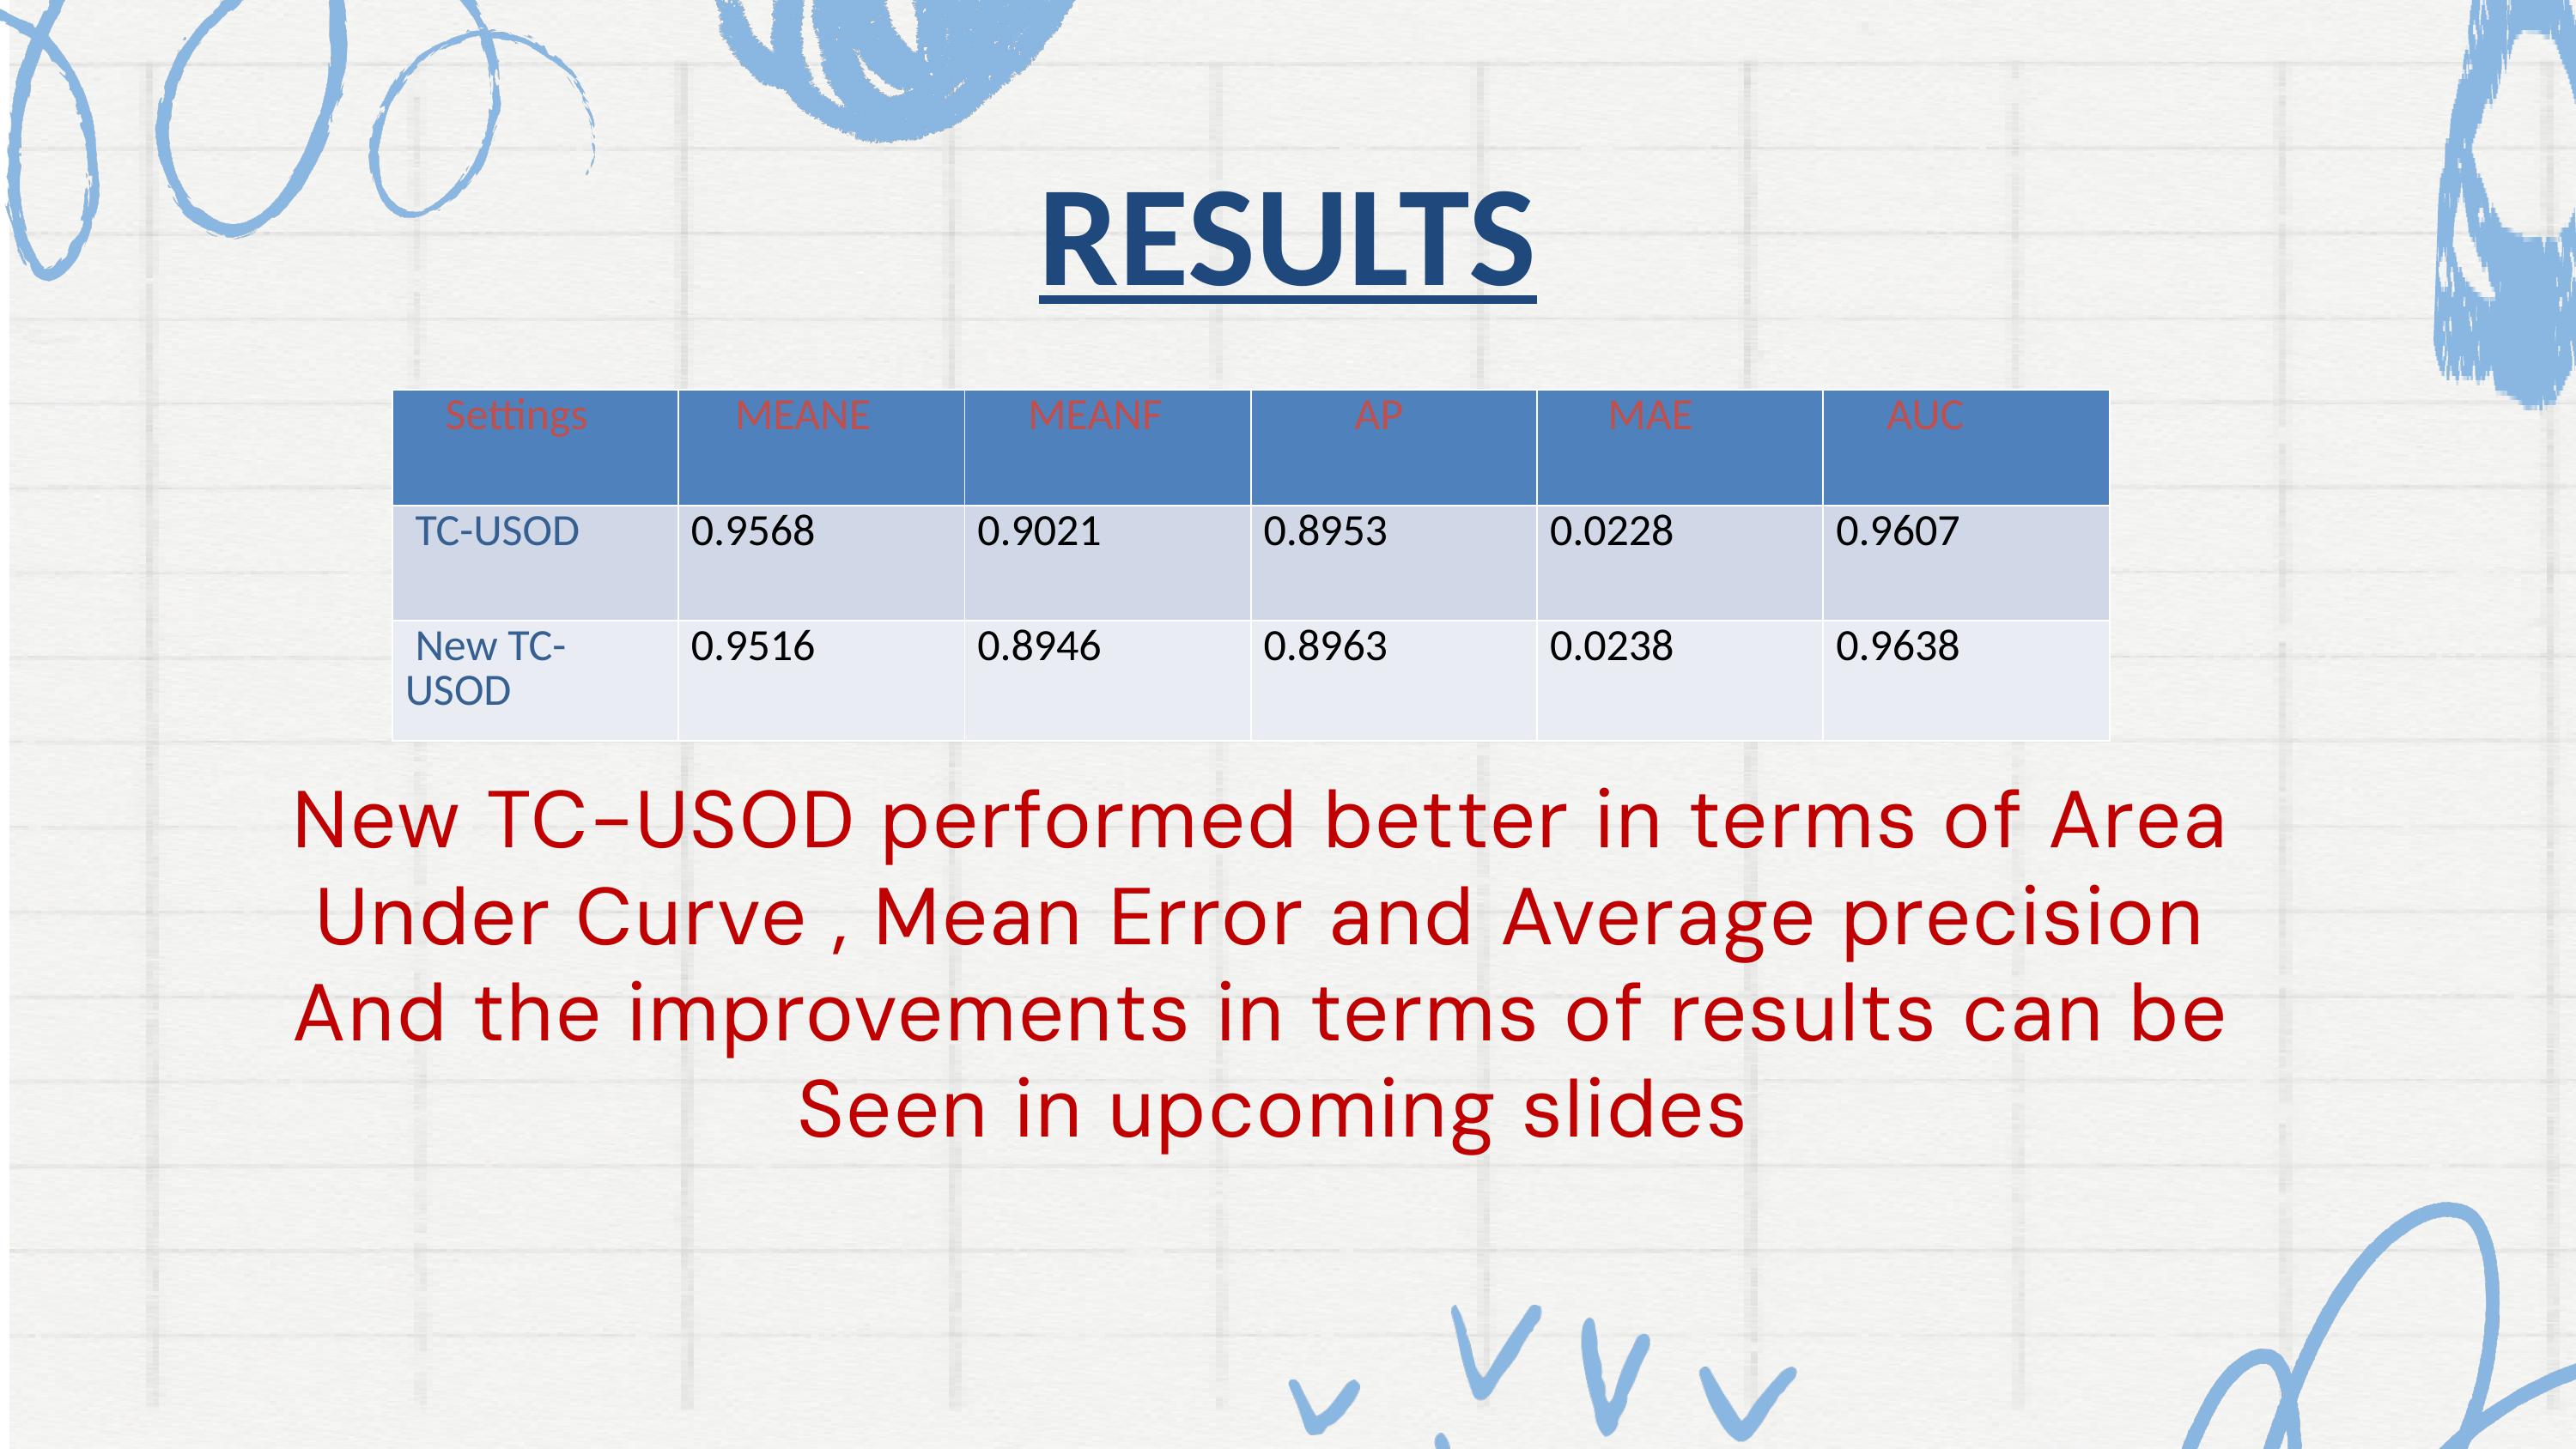

RESULTS
| Settings | MEANE | MEANF | AP | MAE | AUC |
| --- | --- | --- | --- | --- | --- |
| TC-USOD | 0.9568 | 0.9021 | 0.8953 | 0.0228 | 0.9607 |
| New TC-USOD | 0.9516 | 0.8946 | 0.8963 | 0.0238 | 0.9638 |
New TC-USOD performed better in terms of Area

Under Curve , Mean Error and Average precision

And the improvements in terms of results can be

Seen in upcoming slides